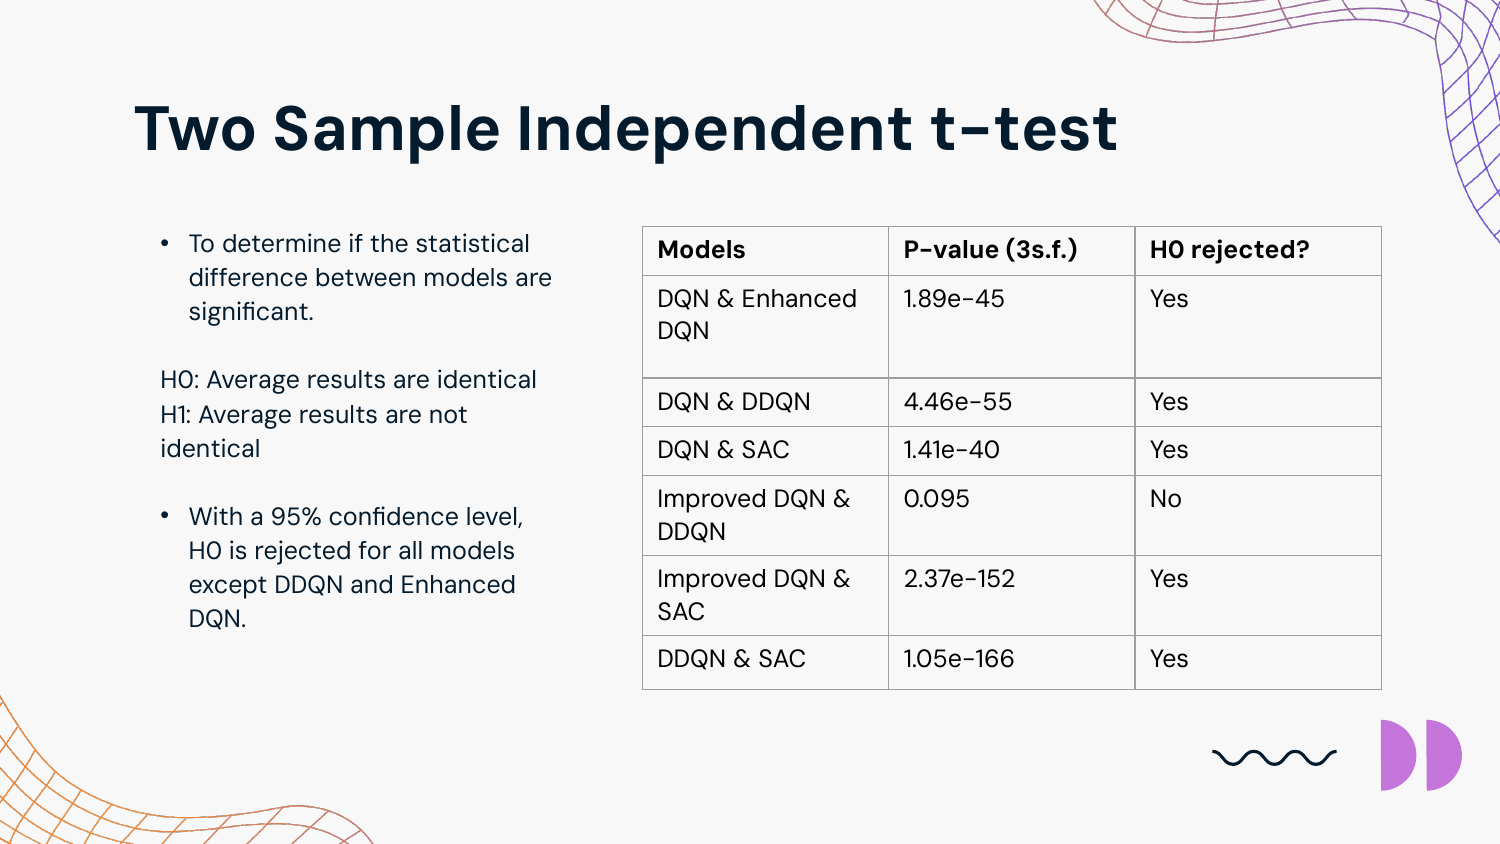

# Two Sample Independent t-test
To determine if the statistical difference between models are significant.

H0: Average results are identical
H1: Average results are not identical

With a 95% confidence level, H0 is rejected for all models except DDQN and Enhanced DQN.
| Models | P-value (3s.f.) | H0 rejected? |
| --- | --- | --- |
| DQN & Enhanced DQN | 1.89e-45 | Yes |
| DQN & DDQN | 4.46e-55 | Yes |
| DQN & SAC | 1.41e-40 | Yes |
| Improved DQN & DDQN | 0.095 | No |
| Improved DQN & SAC | 2.37e-152 | Yes |
| DDQN & SAC | 1.05e-166 | Yes |